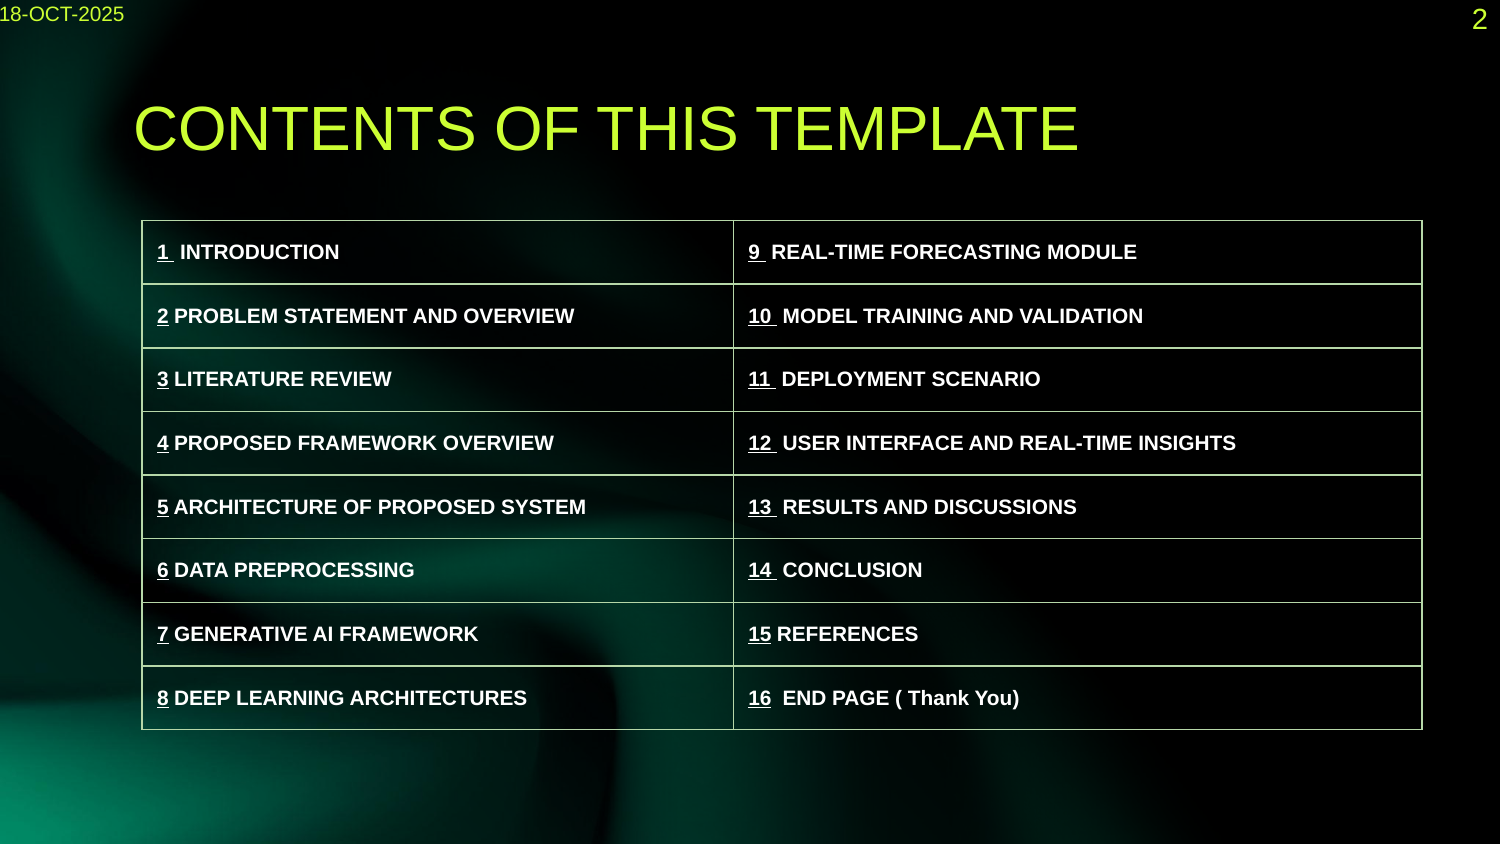

18-OCT-2025
2
# CONTENTS OF THIS TEMPLATE
| 1 INTRODUCTION | 9 REAL-TIME FORECASTING MODULE |
| --- | --- |
| 2 PROBLEM STATEMENT AND OVERVIEW | 10 MODEL TRAINING AND VALIDATION |
| 3 LITERATURE REVIEW | 11 DEPLOYMENT SCENARIO |
| 4 PROPOSED FRAMEWORK OVERVIEW | 12 USER INTERFACE AND REAL-TIME INSIGHTS |
| 5 ARCHITECTURE OF PROPOSED SYSTEM | 13 RESULTS AND DISCUSSIONS |
| 6 DATA PREPROCESSING | 14 CONCLUSION |
| 7 GENERATIVE AI FRAMEWORK | 15 REFERENCES |
| 8 DEEP LEARNING ARCHITECTURES | 16 END PAGE ( Thank You) |